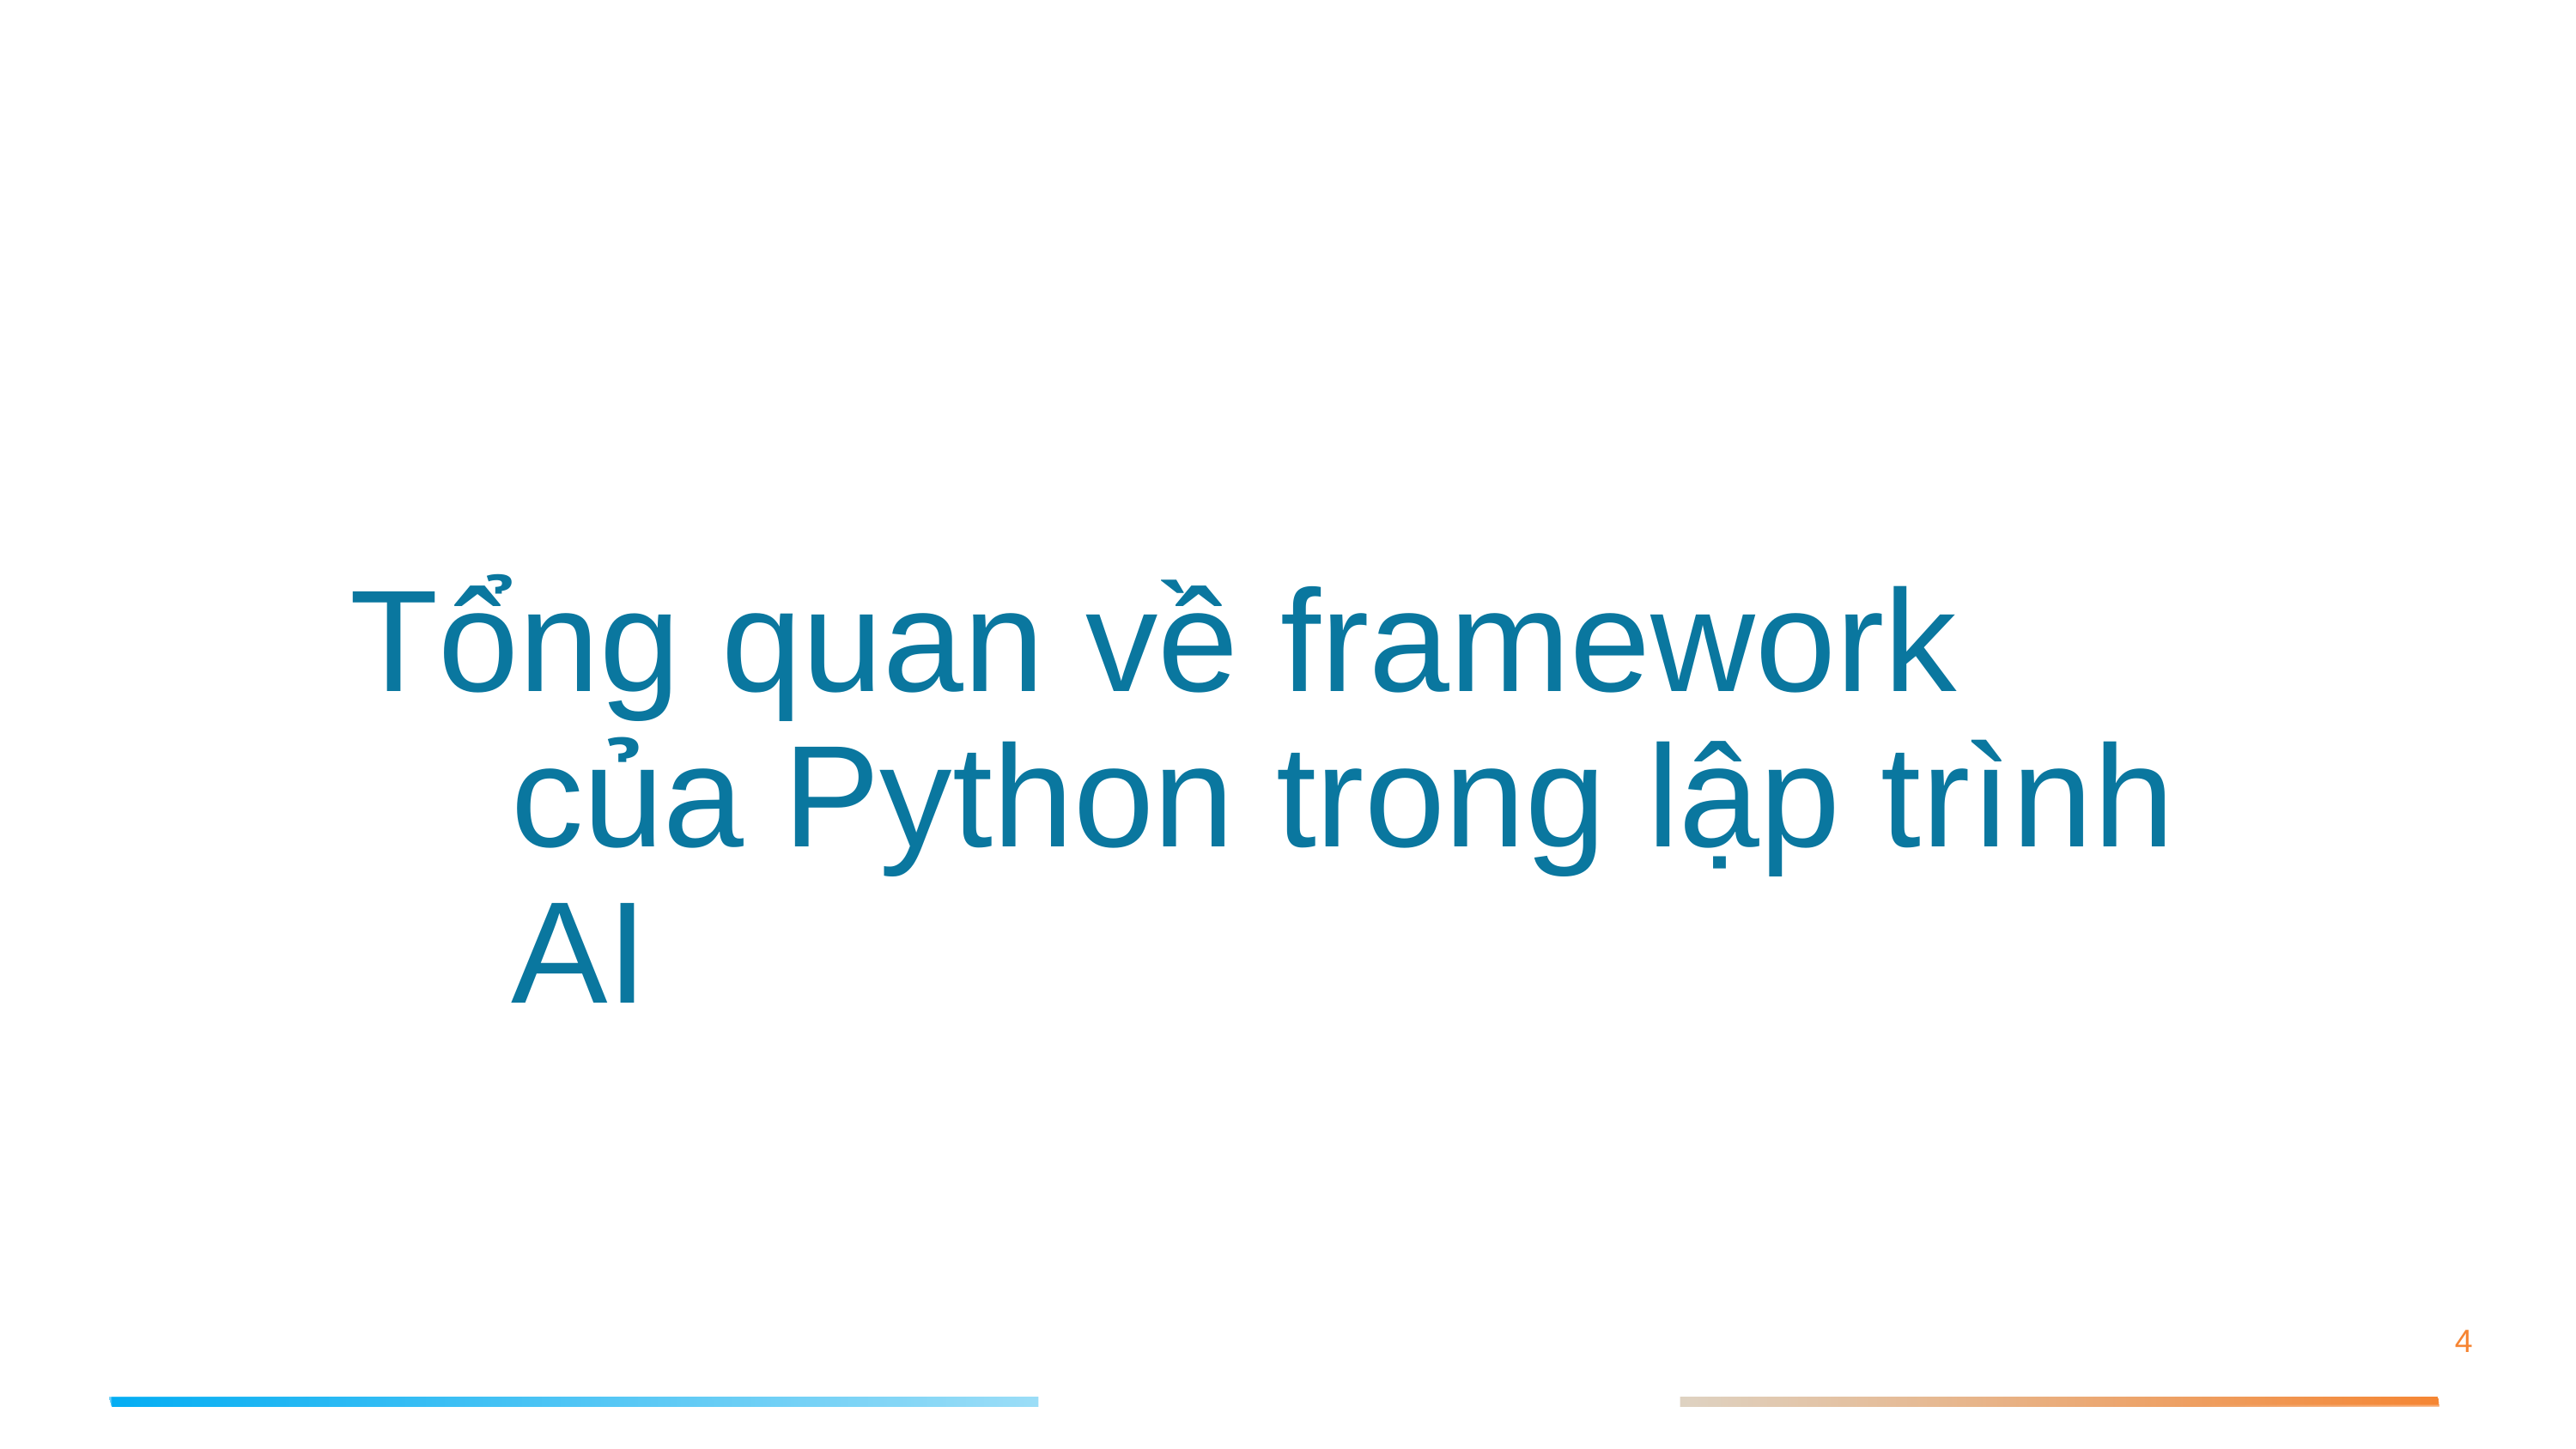

# Tổng quan về framework của Python trong lập trình AI
4